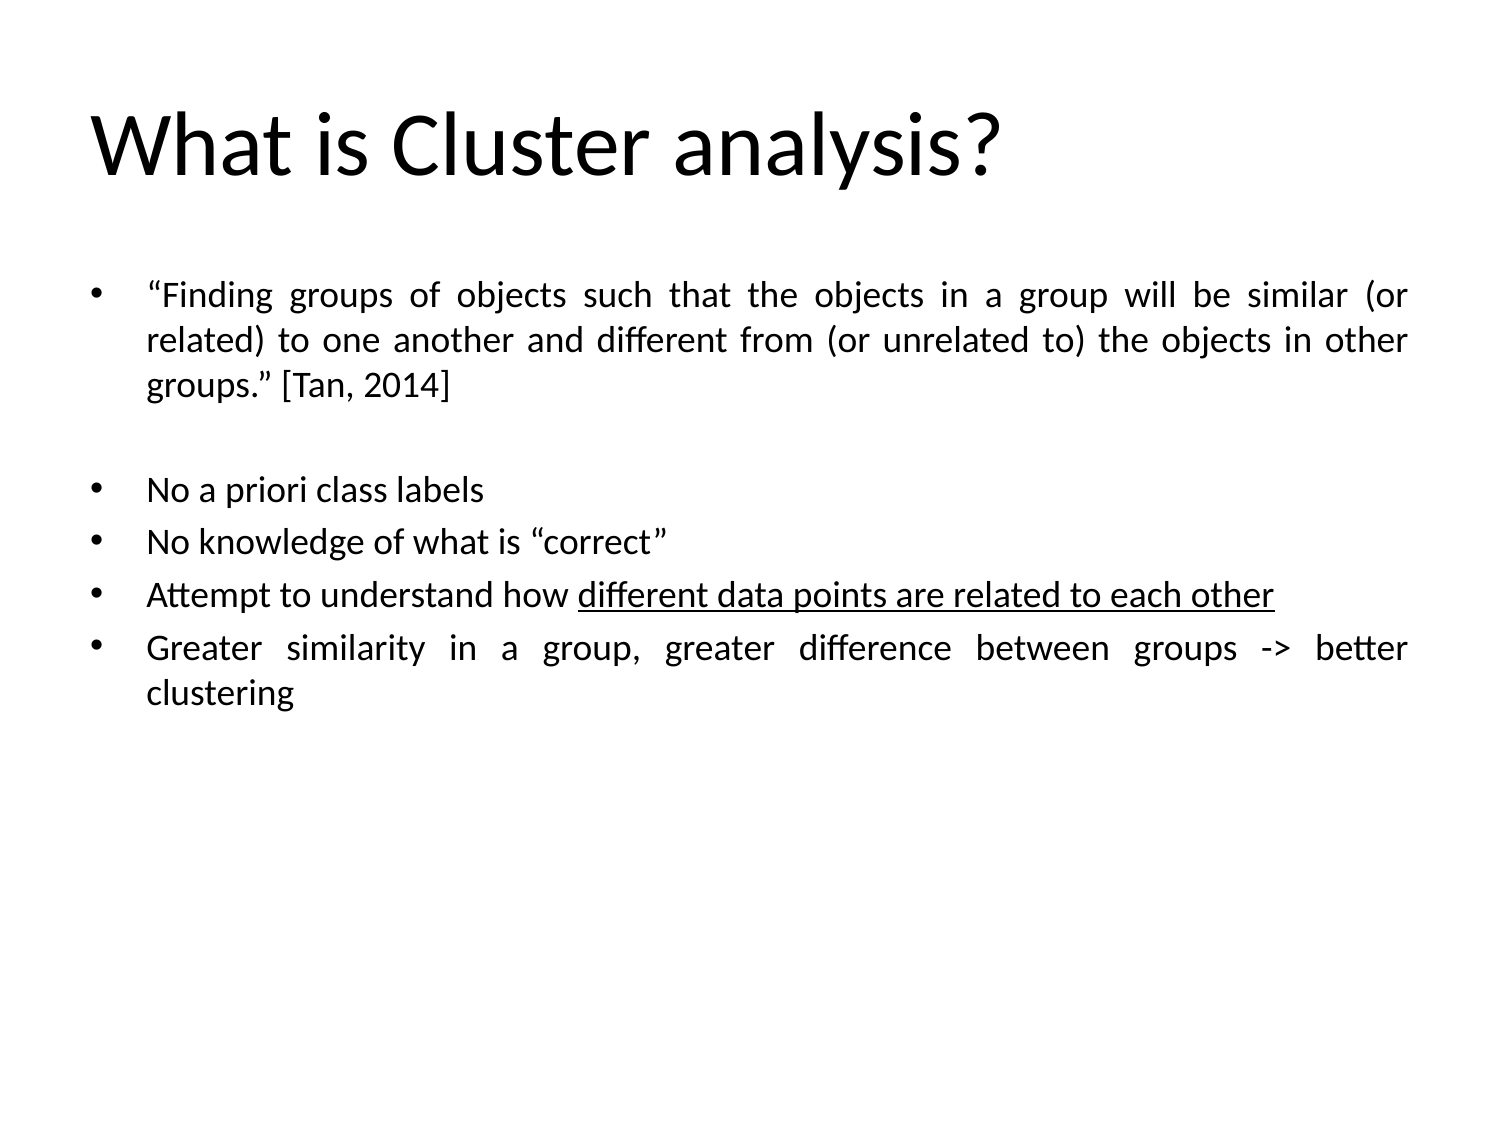

# What is Cluster analysis?
“Finding groups of objects such that the objects in a group will be similar (or related) to one another and different from (or unrelated to) the objects in other groups.” [Tan, 2014]

No a priori class labels
No knowledge of what is “correct”
Attempt to understand how different data points are related to each other
Greater similarity in a group, greater difference between groups -> better clustering